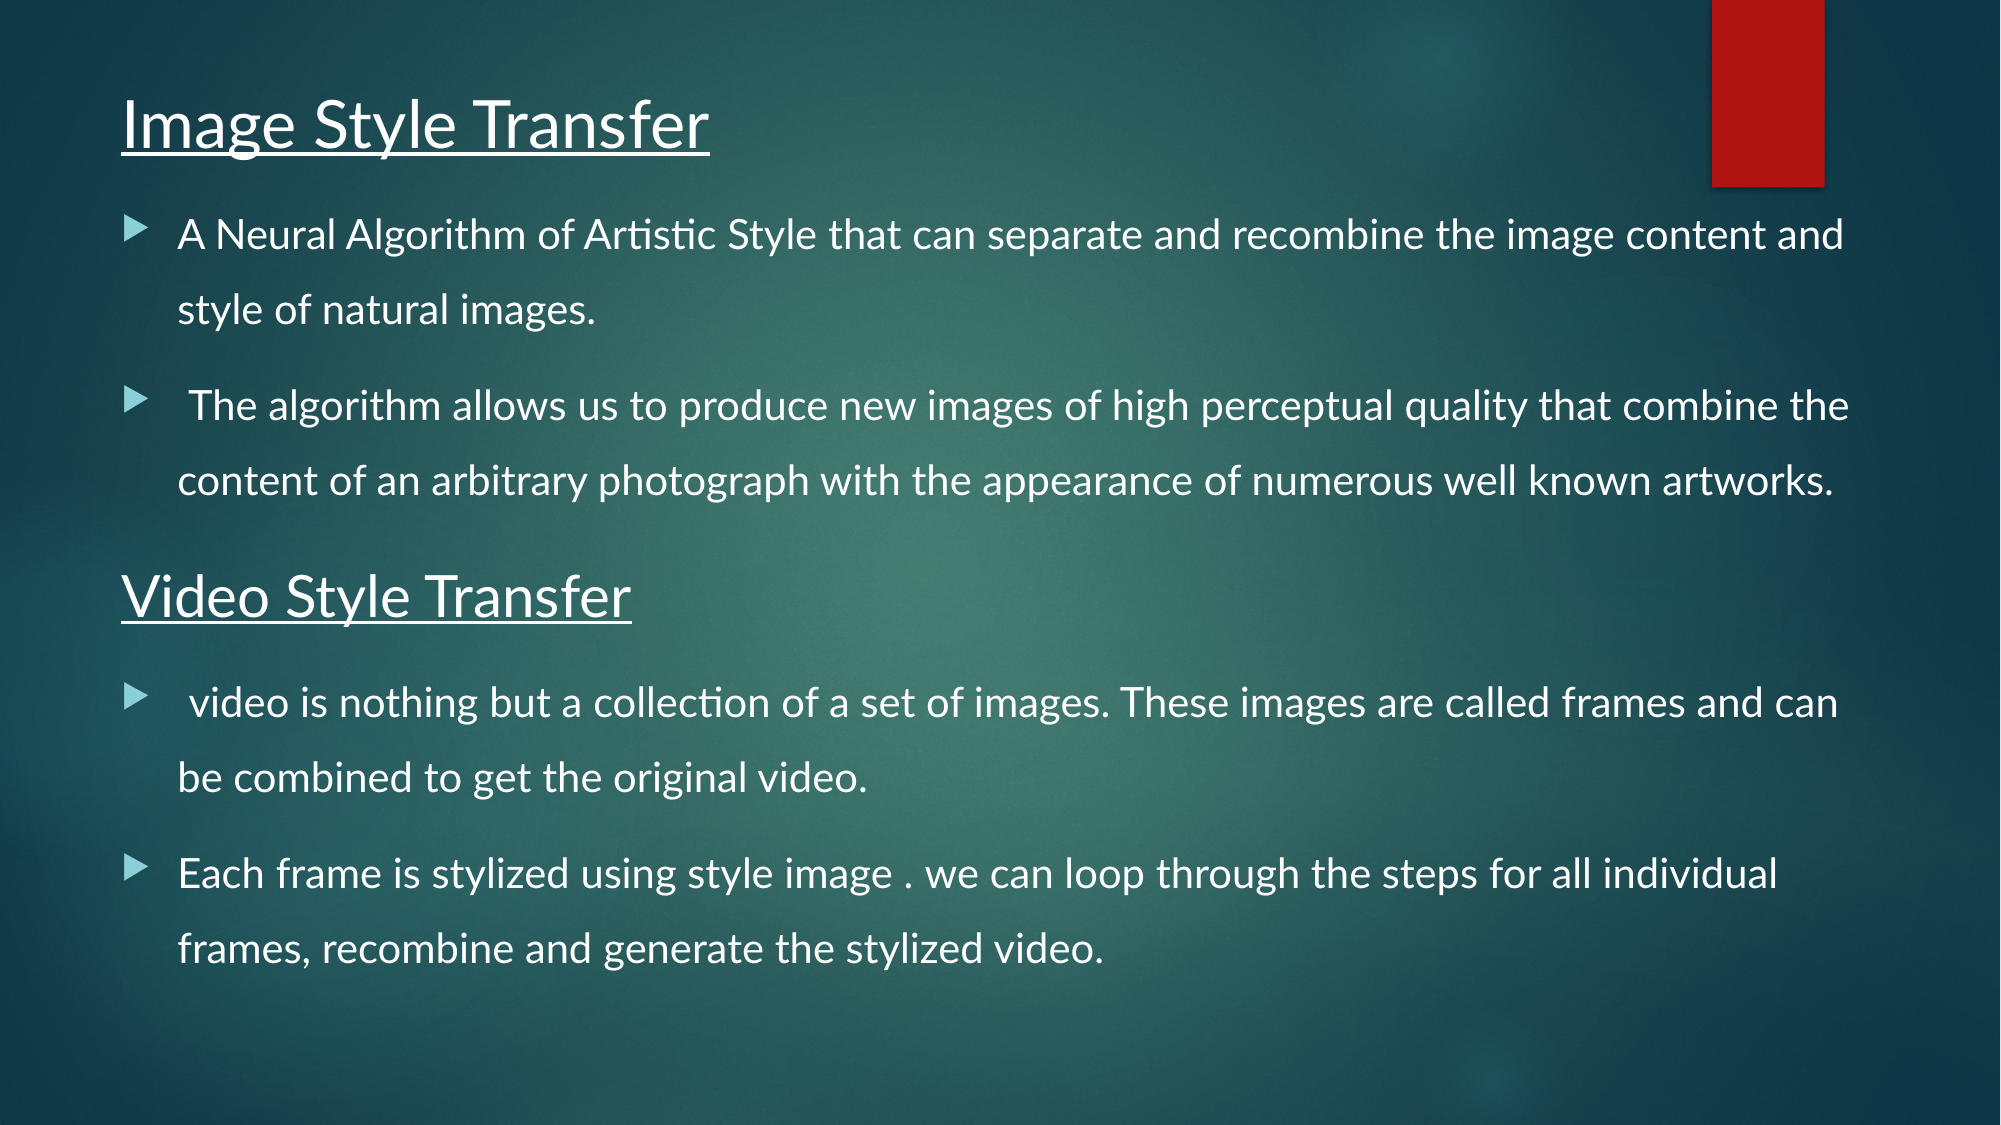

#
Image Style Transfer
A Neural Algorithm of Artistic Style that can separate and recombine the image content and style of natural images.
 The algorithm allows us to produce new images of high perceptual quality that combine the content of an arbitrary photograph with the appearance of numerous well known artworks.
Video Style Transfer
 video is nothing but a collection of a set of images. These images are called frames and can be combined to get the original video.
Each frame is stylized using style image . we can loop through the steps for all individual frames, recombine and generate the stylized video.